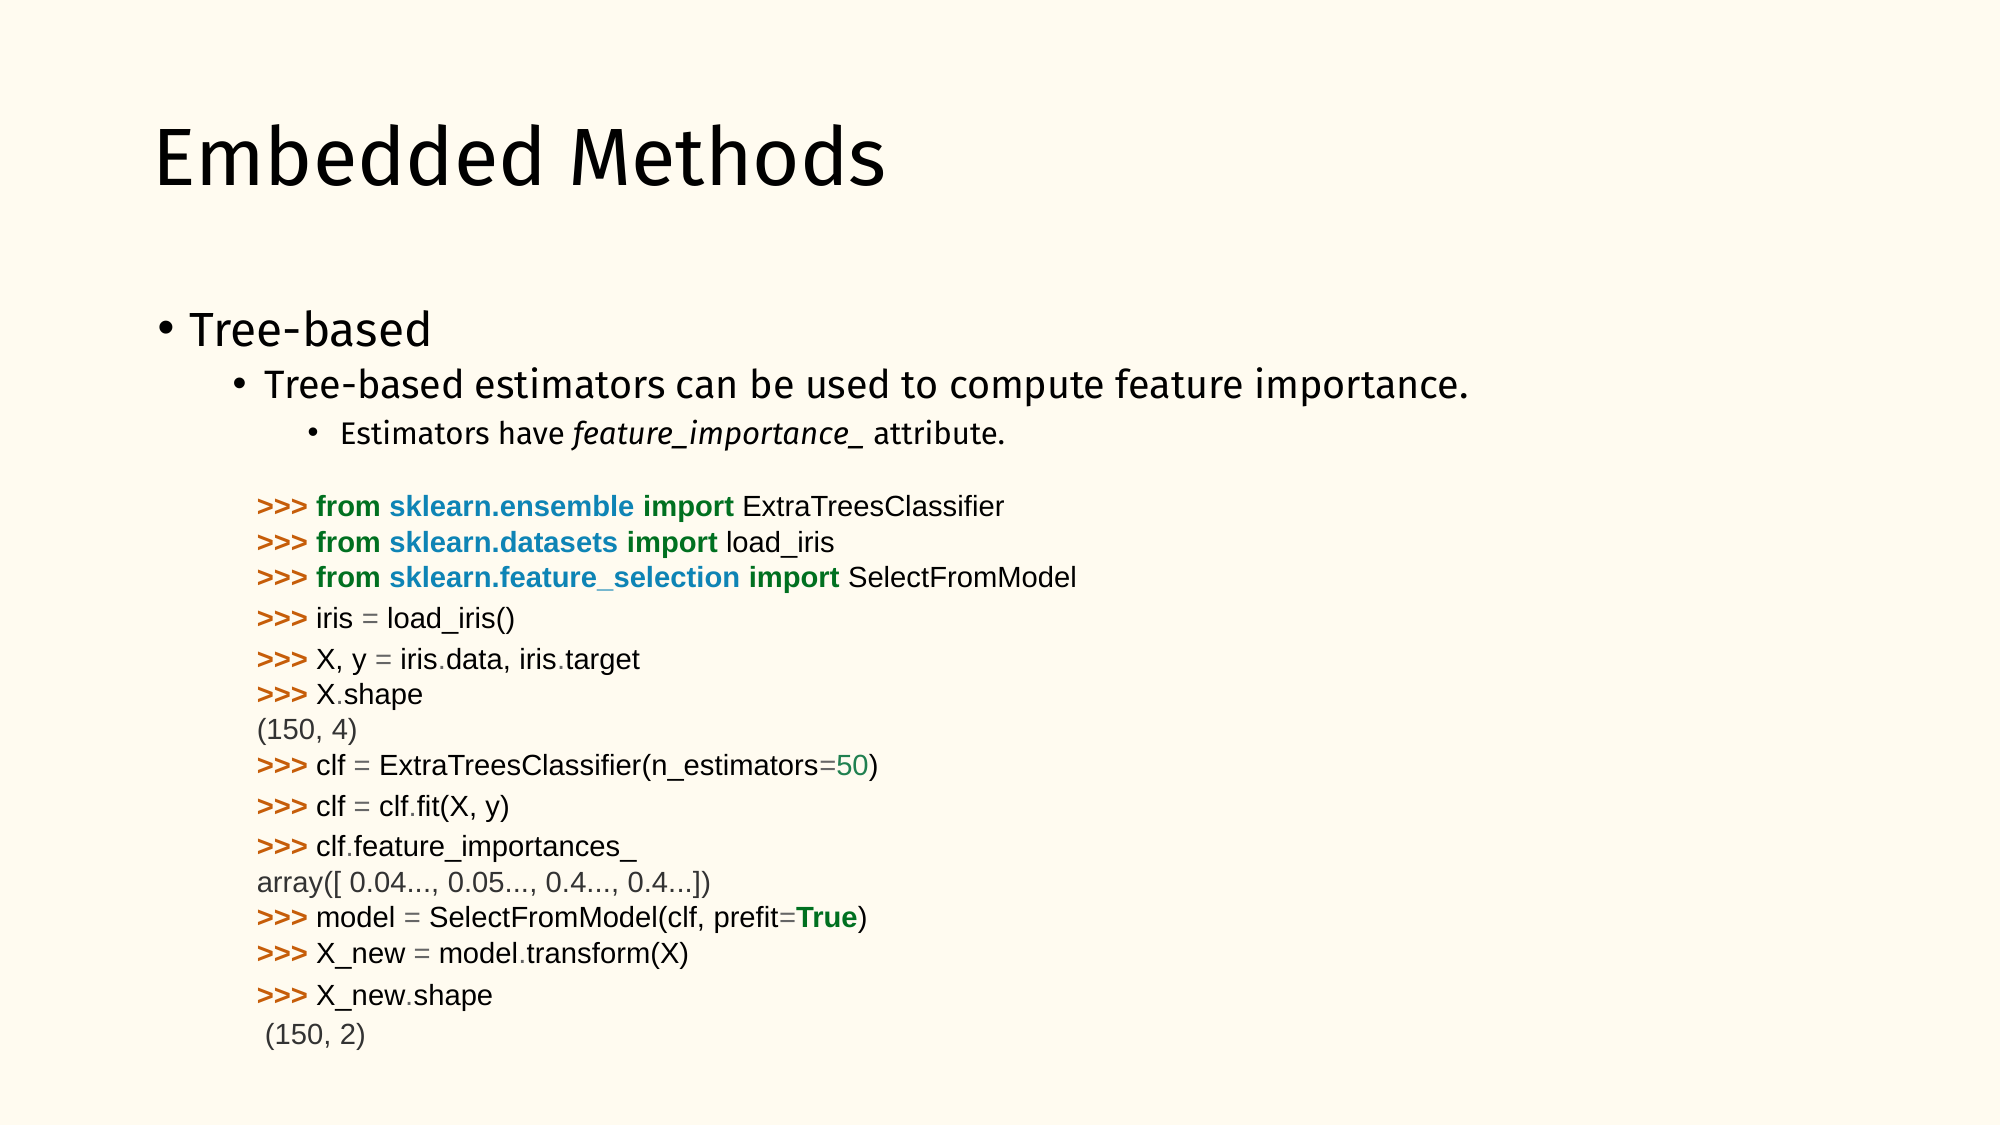

# Embedded Methods
Tree-based
Tree-based estimators can be used to compute feature importance.
Estimators have feature_importance_ attribute.
>>> from sklearn.ensemble import ExtraTreesClassifier
>>> from sklearn.datasets import load_iris
>>> from sklearn.feature_selection import SelectFromModel
>>> iris = load_iris()
>>> X, y = iris.data, iris.target
>>> X.shape  (150, 4)
>>> clf = ExtraTreesClassifier(n_estimators=50)
>>> clf = clf.fit(X, y)
>>> clf.feature_importances_
array([ 0.04..., 0.05..., 0.4..., 0.4...])
>>> model = SelectFromModel(clf, prefit=True)
>>> X_new = model.transform(X)
>>> X_new.shape  (150, 2)